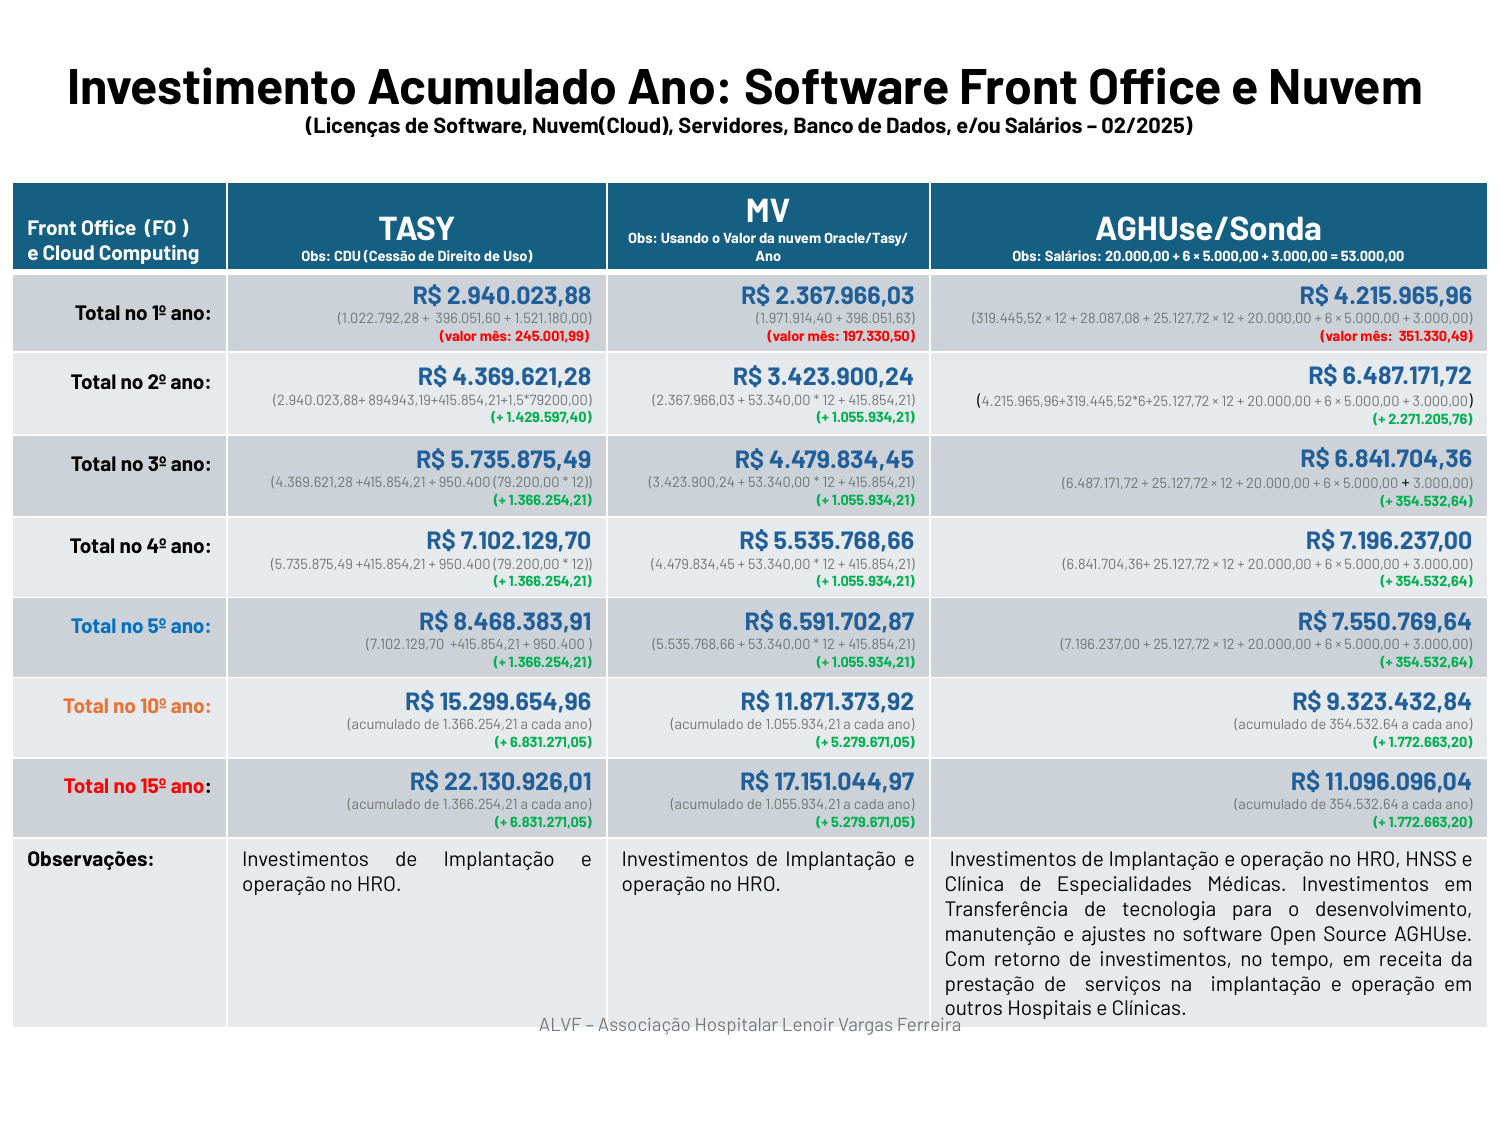

# Investimento Acumulado Ano: Software Front Office e Nuvem (Licenças de Software, Nuvem(Cloud), Servidores, Banco de Dados, e/ou Salários – 02/2025)
| Front Office (FO ) e Cloud Computing | TASY Obs: CDU (Cessão de Direito de Uso) | MV Obs: Usando o Valor da nuvem Oracle/Tasy/ Ano | AGHUse/Sonda Obs: Salários: 20.000,00 + 6 × 5.000,00 + 3.000,00 = 53.000,00 |
| --- | --- | --- | --- |
| Total no 1º ano: | R$ 2.940.023,88 (1.022.792,28 + 396.051,60 + 1.521.180,00) (valor mês: 245.001,99) | R$ 2.367.966,03 (1.971.914,40 + 396.051,63) (valor mês: 197.330,50) | R$ 4.215.965,96 (319.445,52 × 12 + 28.087,08 + 25.127,72 × 12 + 20.000,00 + 6 × 5.000,00 + 3.000,00) (valor mês: 351.330,49) |
| Total no 2º ano: | R$ 4.369.621,28 (2.940.023,88+ 894943,19+415.854,21+1,5\*79200,00) (+ 1.429.597,40) | R$ 3.423.900,24 (2.367.966,03 + 53.340,00 \* 12 + 415.854,21) (+ 1.055.934,21) | R$ 6.487.171,72 (4.215.965,96+319.445,52\*6+25.127,72 × 12 + 20.000,00 + 6 × 5.000,00 + 3.000,00) (+ 2.271.205,76) |
| Total no 3º ano: | R$ 5.735.875,49 (4.369.621,28 +415.854,21 + 950.400 (79.200,00 \* 12)) (+ 1.366.254,21) | R$ 4.479.834,45 (3.423.900,24 + 53.340,00 \* 12 + 415.854,21) (+ 1.055.934,21) | R$ 6.841.704,36 (6.487.171,72 + 25.127,72 × 12 + 20.000,00 + 6 × 5.000,00 + 3.000,00) (+ 354.532,64) |
| Total no 4º ano: | R$ 7.102.129,70 (5.735.875,49 +415.854,21 + 950.400 (79.200,00 \* 12)) (+ 1.366.254,21) | R$ 5.535.768,66 (4.479.834,45 + 53.340,00 \* 12 + 415.854,21) (+ 1.055.934,21) | R$ 7.196.237,00 (6.841.704,36+ 25.127,72 × 12 + 20.000,00 + 6 × 5.000,00 + 3.000,00) (+ 354.532,64) |
| Total no 5º ano: | R$ 8.468.383,91 (7.102.129,70 +415.854,21 + 950.400 ) (+ 1.366.254,21) | R$ 6.591.702,87 (5.535.768,66 + 53.340,00 \* 12 + 415.854,21) (+ 1.055.934,21) | R$ 7.550.769,64 (7.196.237,00 + 25.127,72 × 12 + 20.000,00 + 6 × 5.000,00 + 3.000,00) (+ 354.532,64) |
| Total no 10º ano: | R$ 15.299.654,96 (acumulado de 1.366.254,21 a cada ano) (+ 6.831.271,05) | R$ 11.871.373,92 (acumulado de 1.055.934,21 a cada ano) (+ 5.279.671,05) | R$ 9.323.432,84 (acumulado de 354.532.64 a cada ano) (+ 1.772.663,20) |
| Total no 15º ano: | R$ 22.130.926,01 (acumulado de 1.366.254,21 a cada ano) (+ 6.831.271,05) | R$ 17.151.044,97 (acumulado de 1.055.934,21 a cada ano) (+ 5.279.671,05) | R$ 11.096.096,04 (acumulado de 354.532.64 a cada ano) (+ 1.772.663,20) |
| Observações: | Investimentos de Implantação e operação no HRO. | Investimentos de Implantação e operação no HRO. | Investimentos de Implantação e operação no HRO, HNSS e Clínica de Especialidades Médicas. Investimentos em Transferência de tecnologia para o desenvolvimento, manutenção e ajustes no software Open Source AGHUse. Com retorno de investimentos, no tempo, em receita da prestação de serviços na implantação e operação em outros Hospitais e Clínicas. |
ALVF – Associação Hospitalar Lenoir Vargas Ferreira
ALVF – Associação Hospitalar Lenoir Vargas Ferreira
ALVF – Associação Hospitalar Lenoir Vargas Ferreira